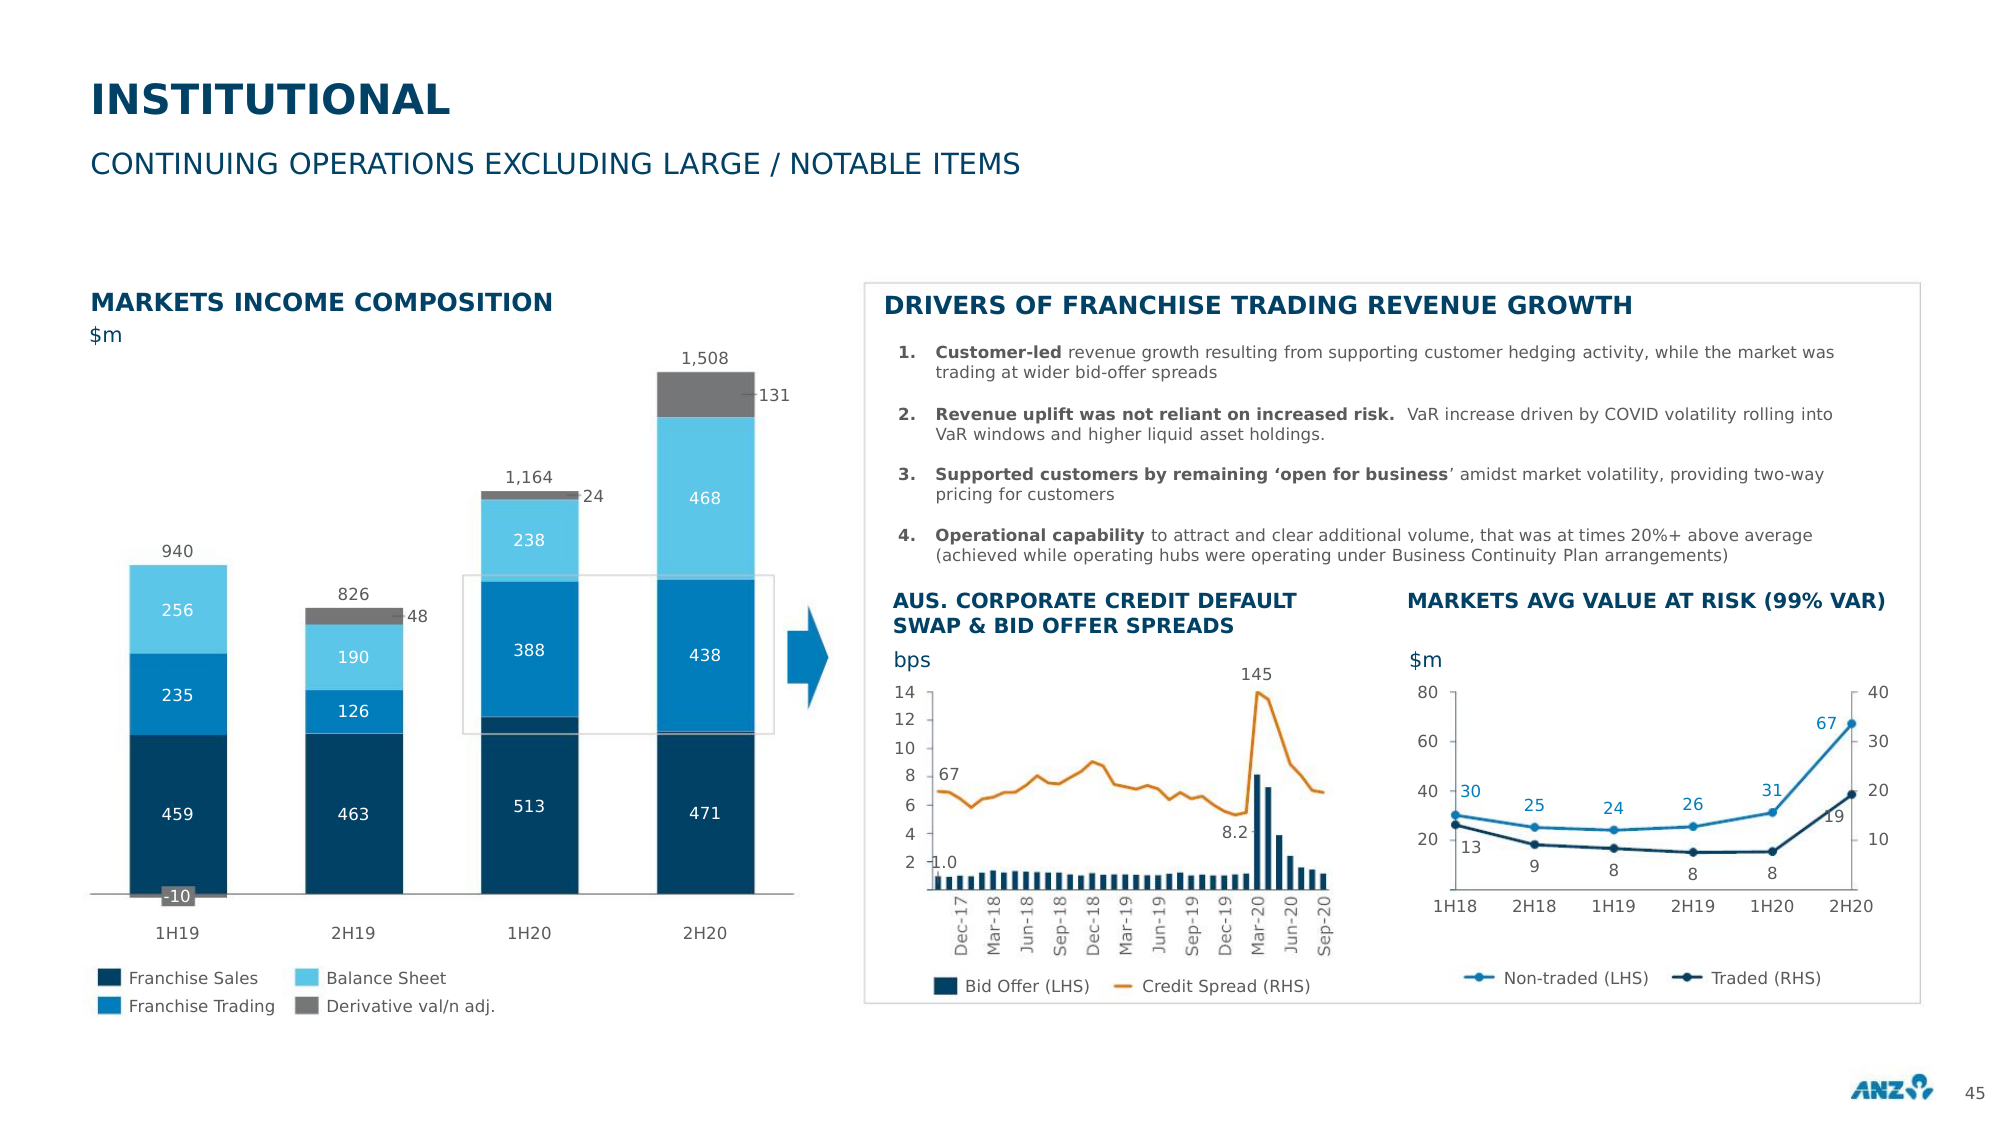

INSTITUTIONAL
CONTINUING OPERATIONS EXCLUDING LARGE / NOTABLE ITEMS
MARKETS INCOME COMPOSITION
DRIVERS OF FRANCHISE TRADING REVENUE GROWTH
$m
1. Customer-led revenue growth resulting from supporting customer hedging activity, while the market was
1,508
468
trading at wider bid-offer spreads
131
2. Revenue uplift was not reliant on increased risk. VaR increase driven by COVID volatility rolling into
VaR windows and higher liquid asset holdings.
3. Supported customers by remaining ‘open for business’ amidst market volatility, providing two-way
1,164
238
pricing for customers
24
4. Operational capability to attract and clear additional volume, that was at times 20%+ above average
940
256
(achieved while operating hubs were operating under Business Continuity Plan arrangements)
826
MARKETS AVG VALUE AT RISK (99% VAR)
AUS. CORPORATE CREDIT DEFAULT
SWAP & BID OFFER SPREADS
48
388
438
bps
$m
190
126
145
80
40
30
20
10
14
12
10
8
235
459
67
60
67
31
40 30
20
26
25
6
513
24
471
463
19
8.2
4
13
2 1.0
9
8
8
8
-10
1H18
2H18
1H19
2H19
1H20
2H20
1H19
2H19
1H20
2H20
Franchise Sales
Balance Sheet
Non-traded (LHS)
Traded (RHS)
Bid Offer (LHS)
Credit Spread (RHS)
Franchise Trading
Derivative val/n adj.
45